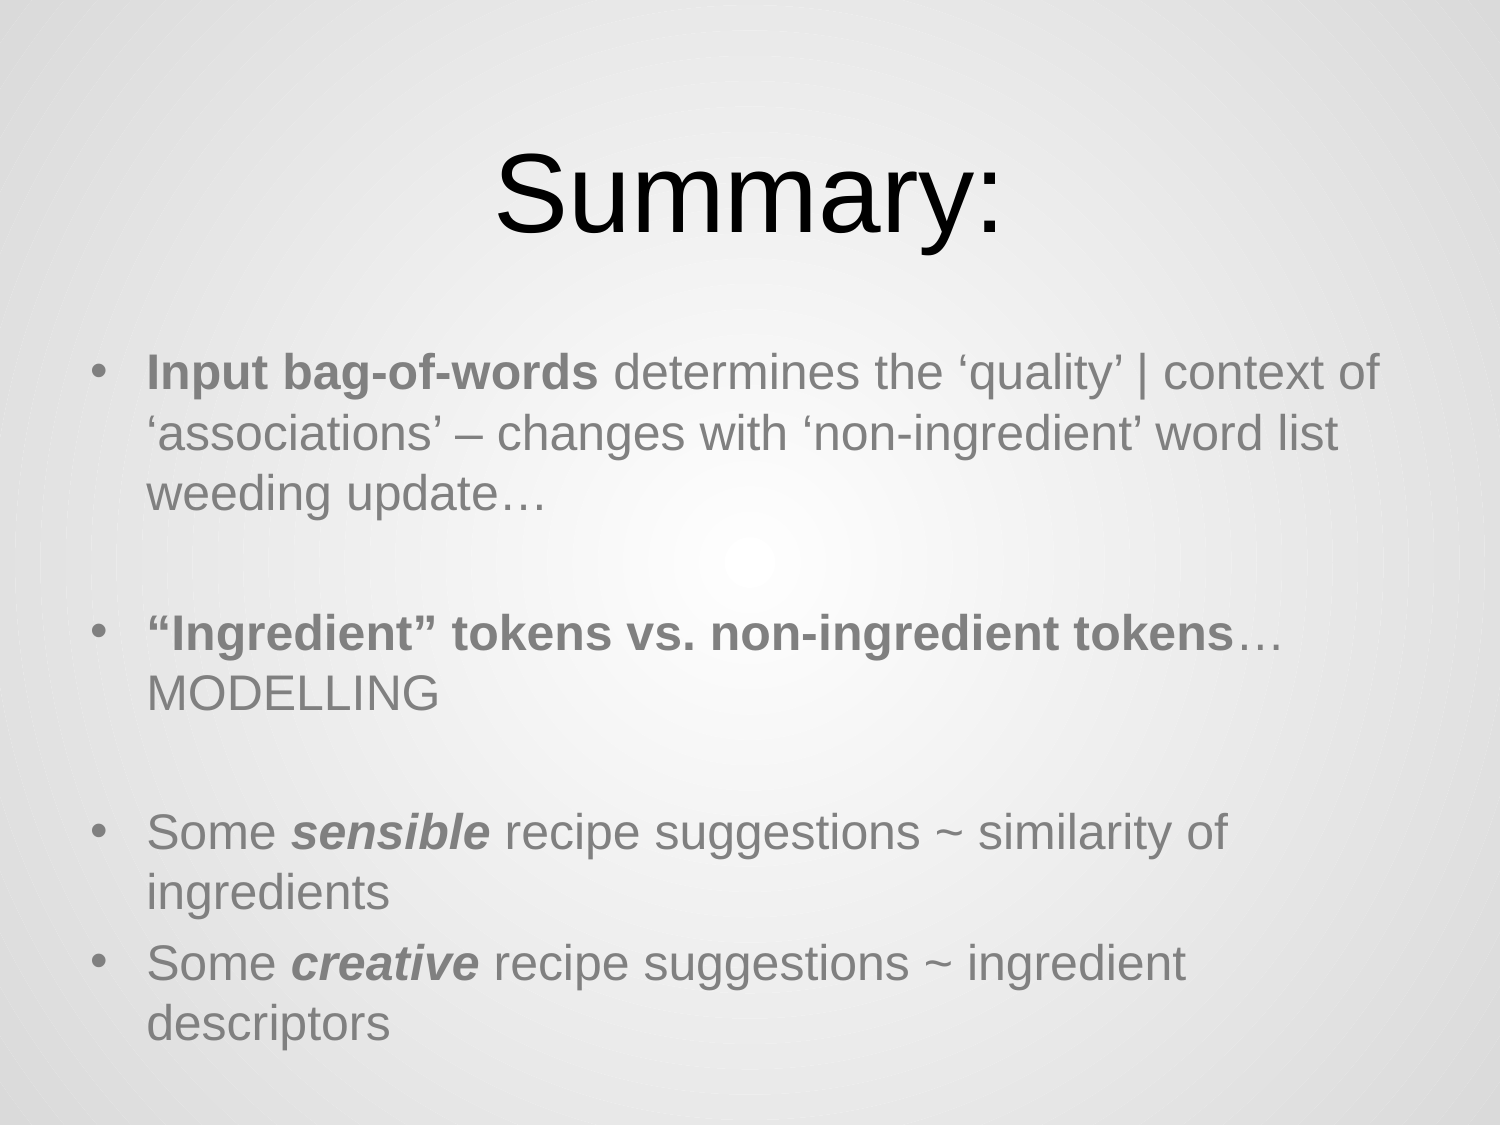

# Summary:

Input bag-of-words determines the ‘quality’ | context of ‘associations’ – changes with ‘non-ingredient’ word list weeding update…

“Ingredient” tokens vs. non-ingredient tokens… MODELLING

Some sensible recipe suggestions ~ similarity of ingredients
Some creative recipe suggestions ~ ingredient descriptors